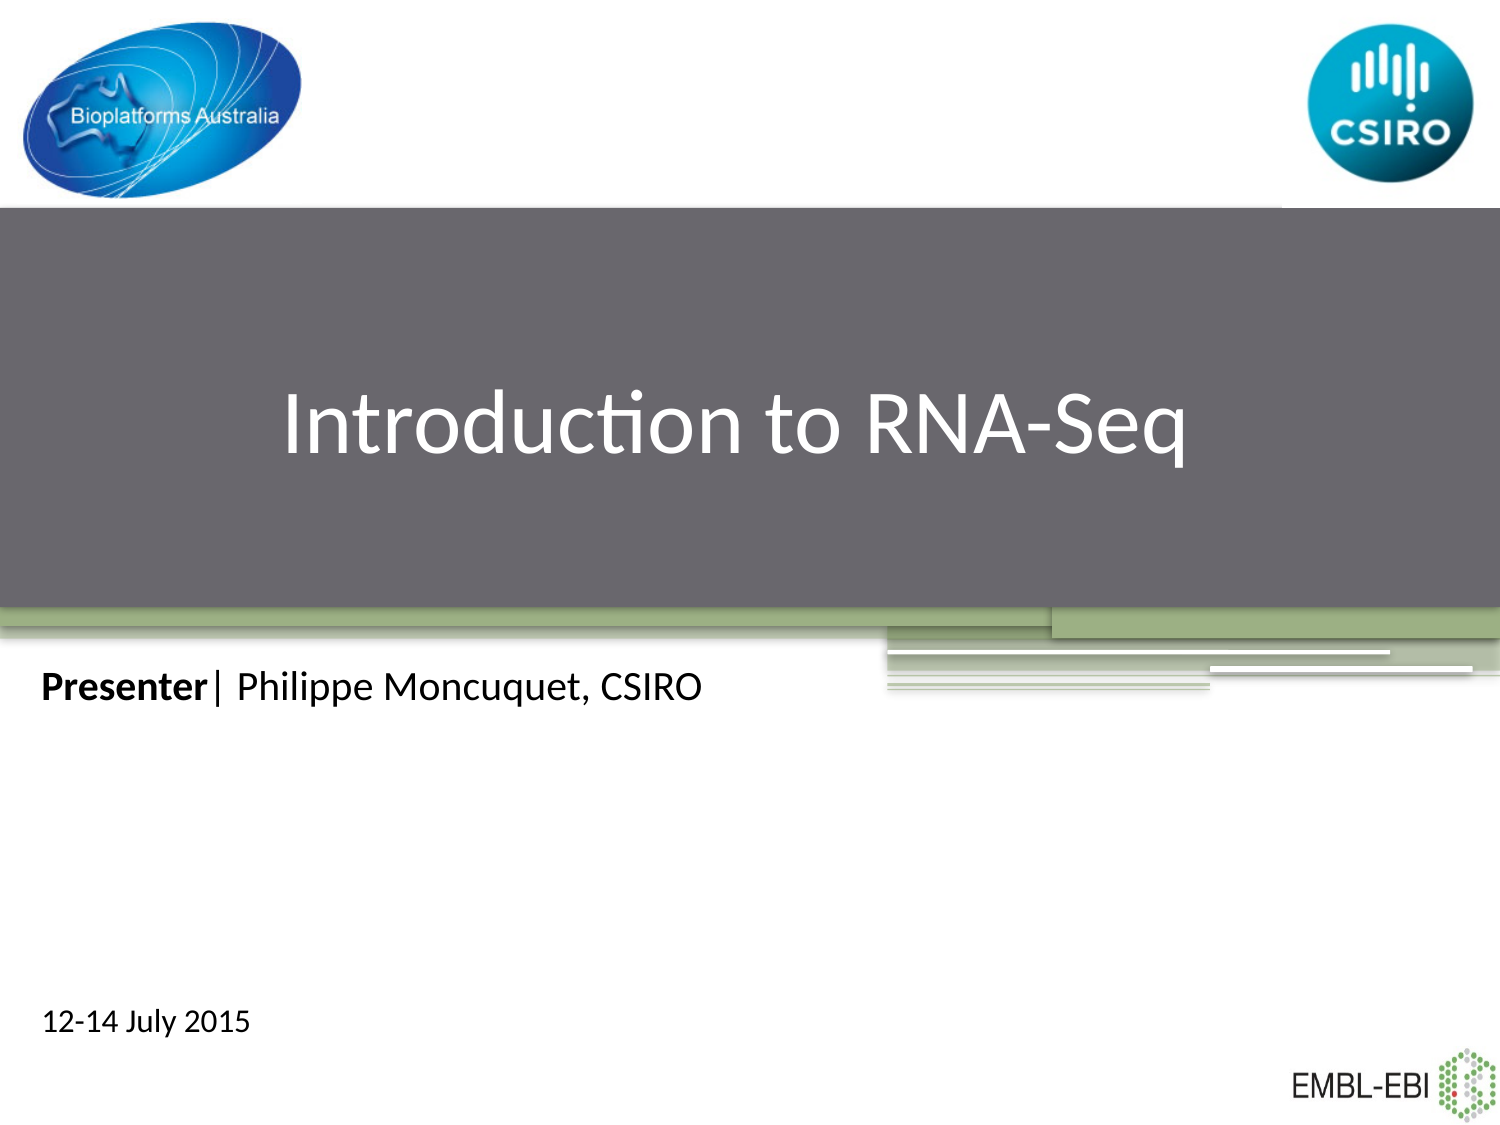

# Introduction to RNA-Seq
Presenter| Philippe Moncuquet, CSIRO

12-14 July 2015